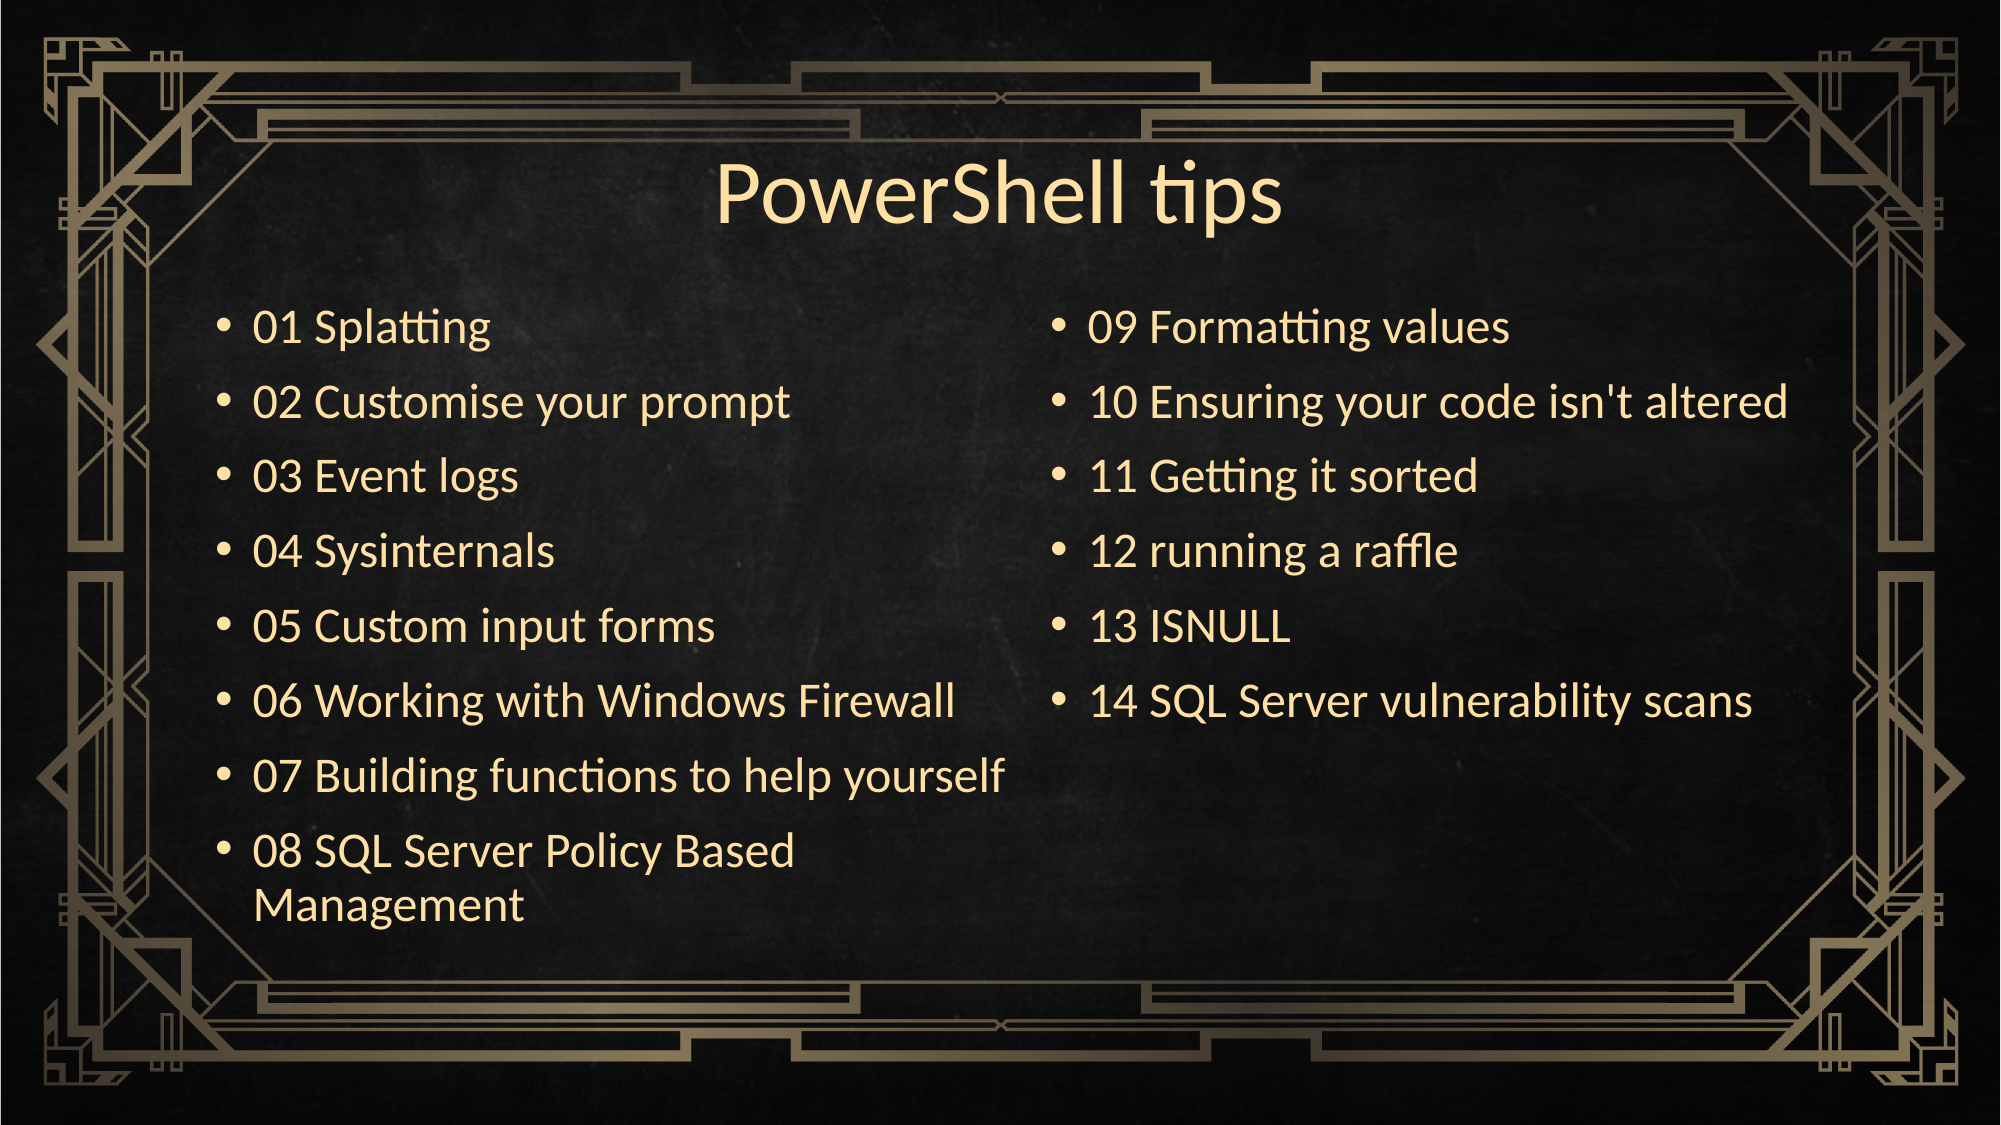

# PowerShell tips
01 Splatting
02 Customise your prompt
03 Event logs
04 Sysinternals
05 Custom input forms
06 Working with Windows Firewall
07 Building functions to help yourself
08 SQL Server Policy Based Management
09 Formatting values
10 Ensuring your code isn't altered
11 Getting it sorted
12 running a raffle
13 ISNULL
14 SQL Server vulnerability scans